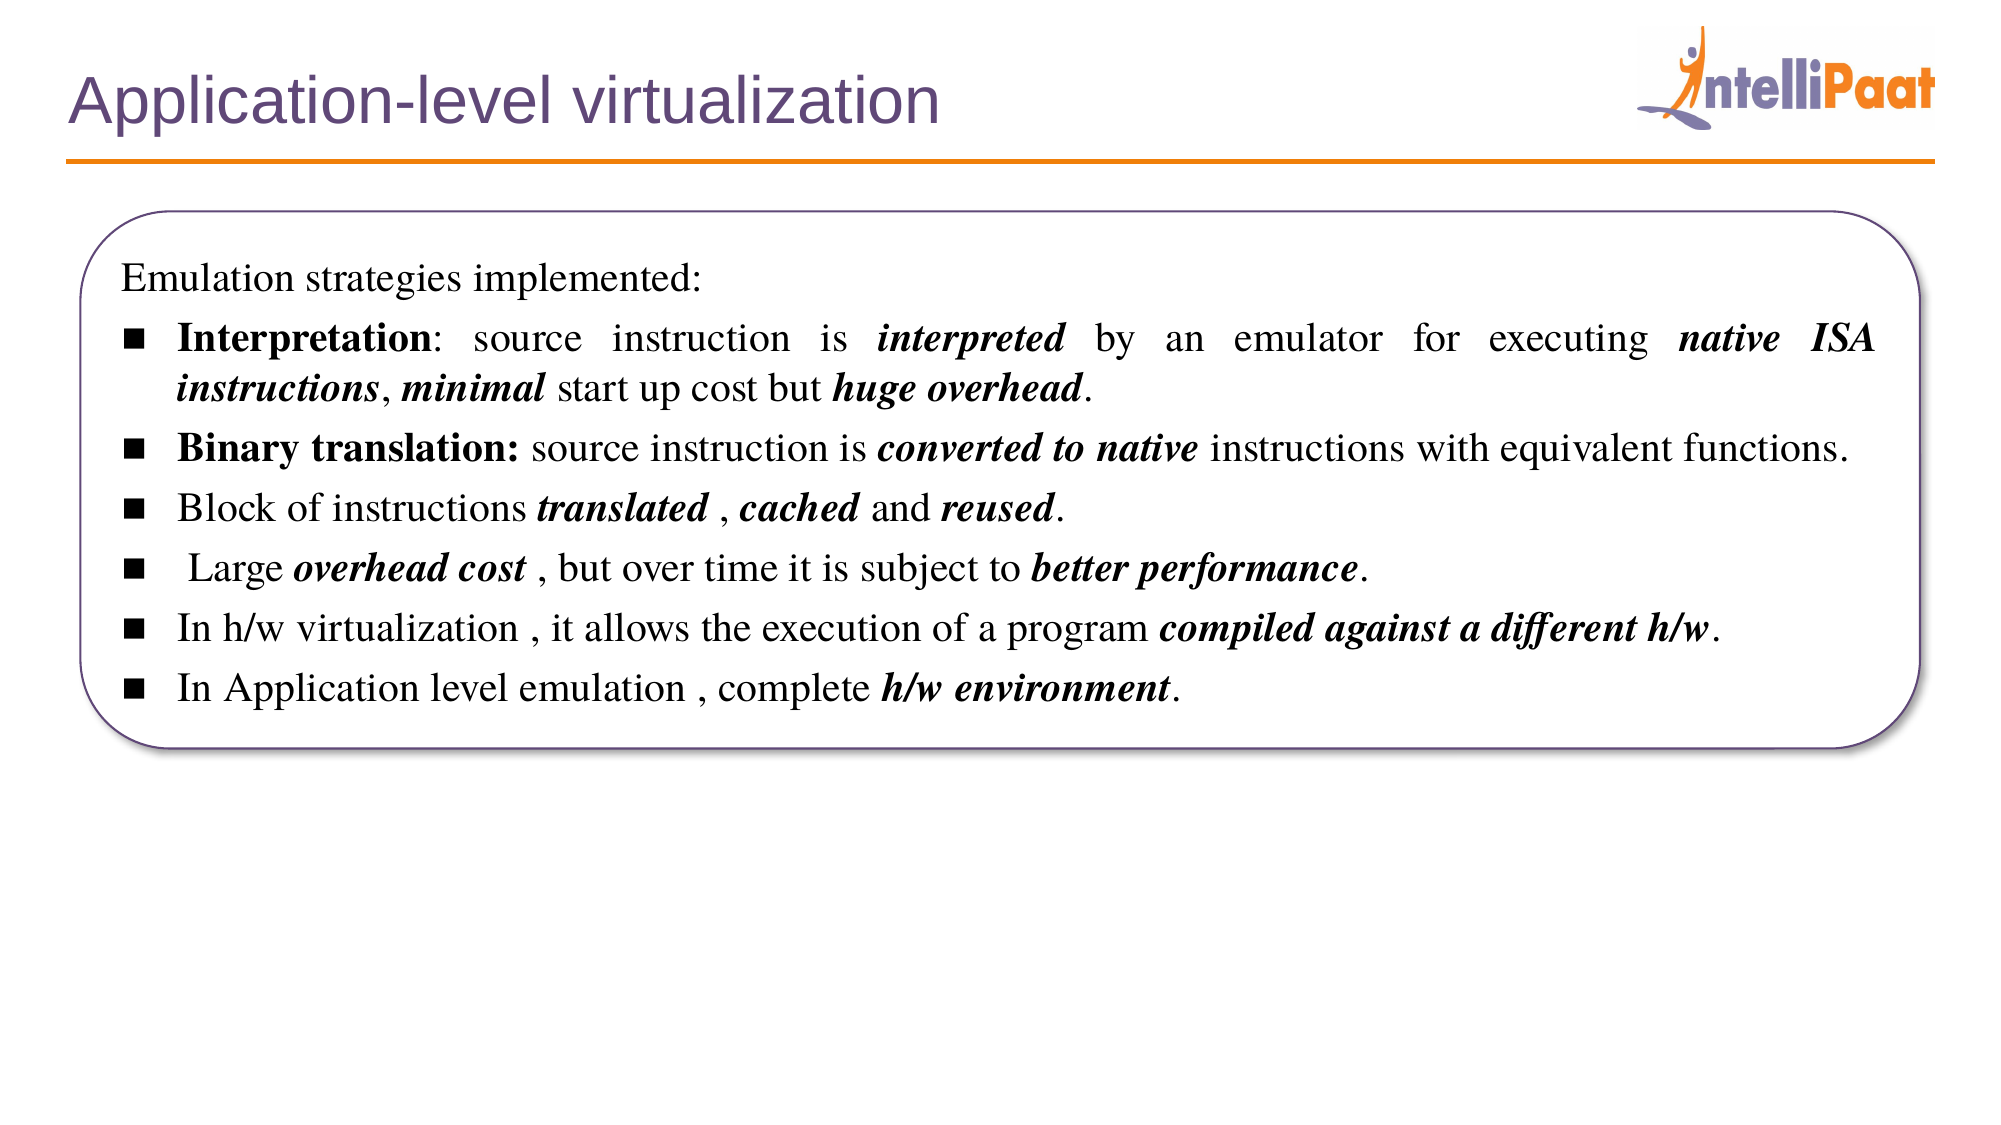

Application-level virtualization
Emulation strategies implemented:
Interpretation: source instruction is interpreted by an emulator for executing native ISA instructions, minimal start up cost but huge overhead.
Binary translation: source instruction is converted to native instructions with equivalent functions.
Block of instructions translated , cached and reused.
 Large overhead cost , but over time it is subject to better performance.
In h/w virtualization , it allows the execution of a program compiled against a different h/w.
In Application level emulation , complete h/w environment.